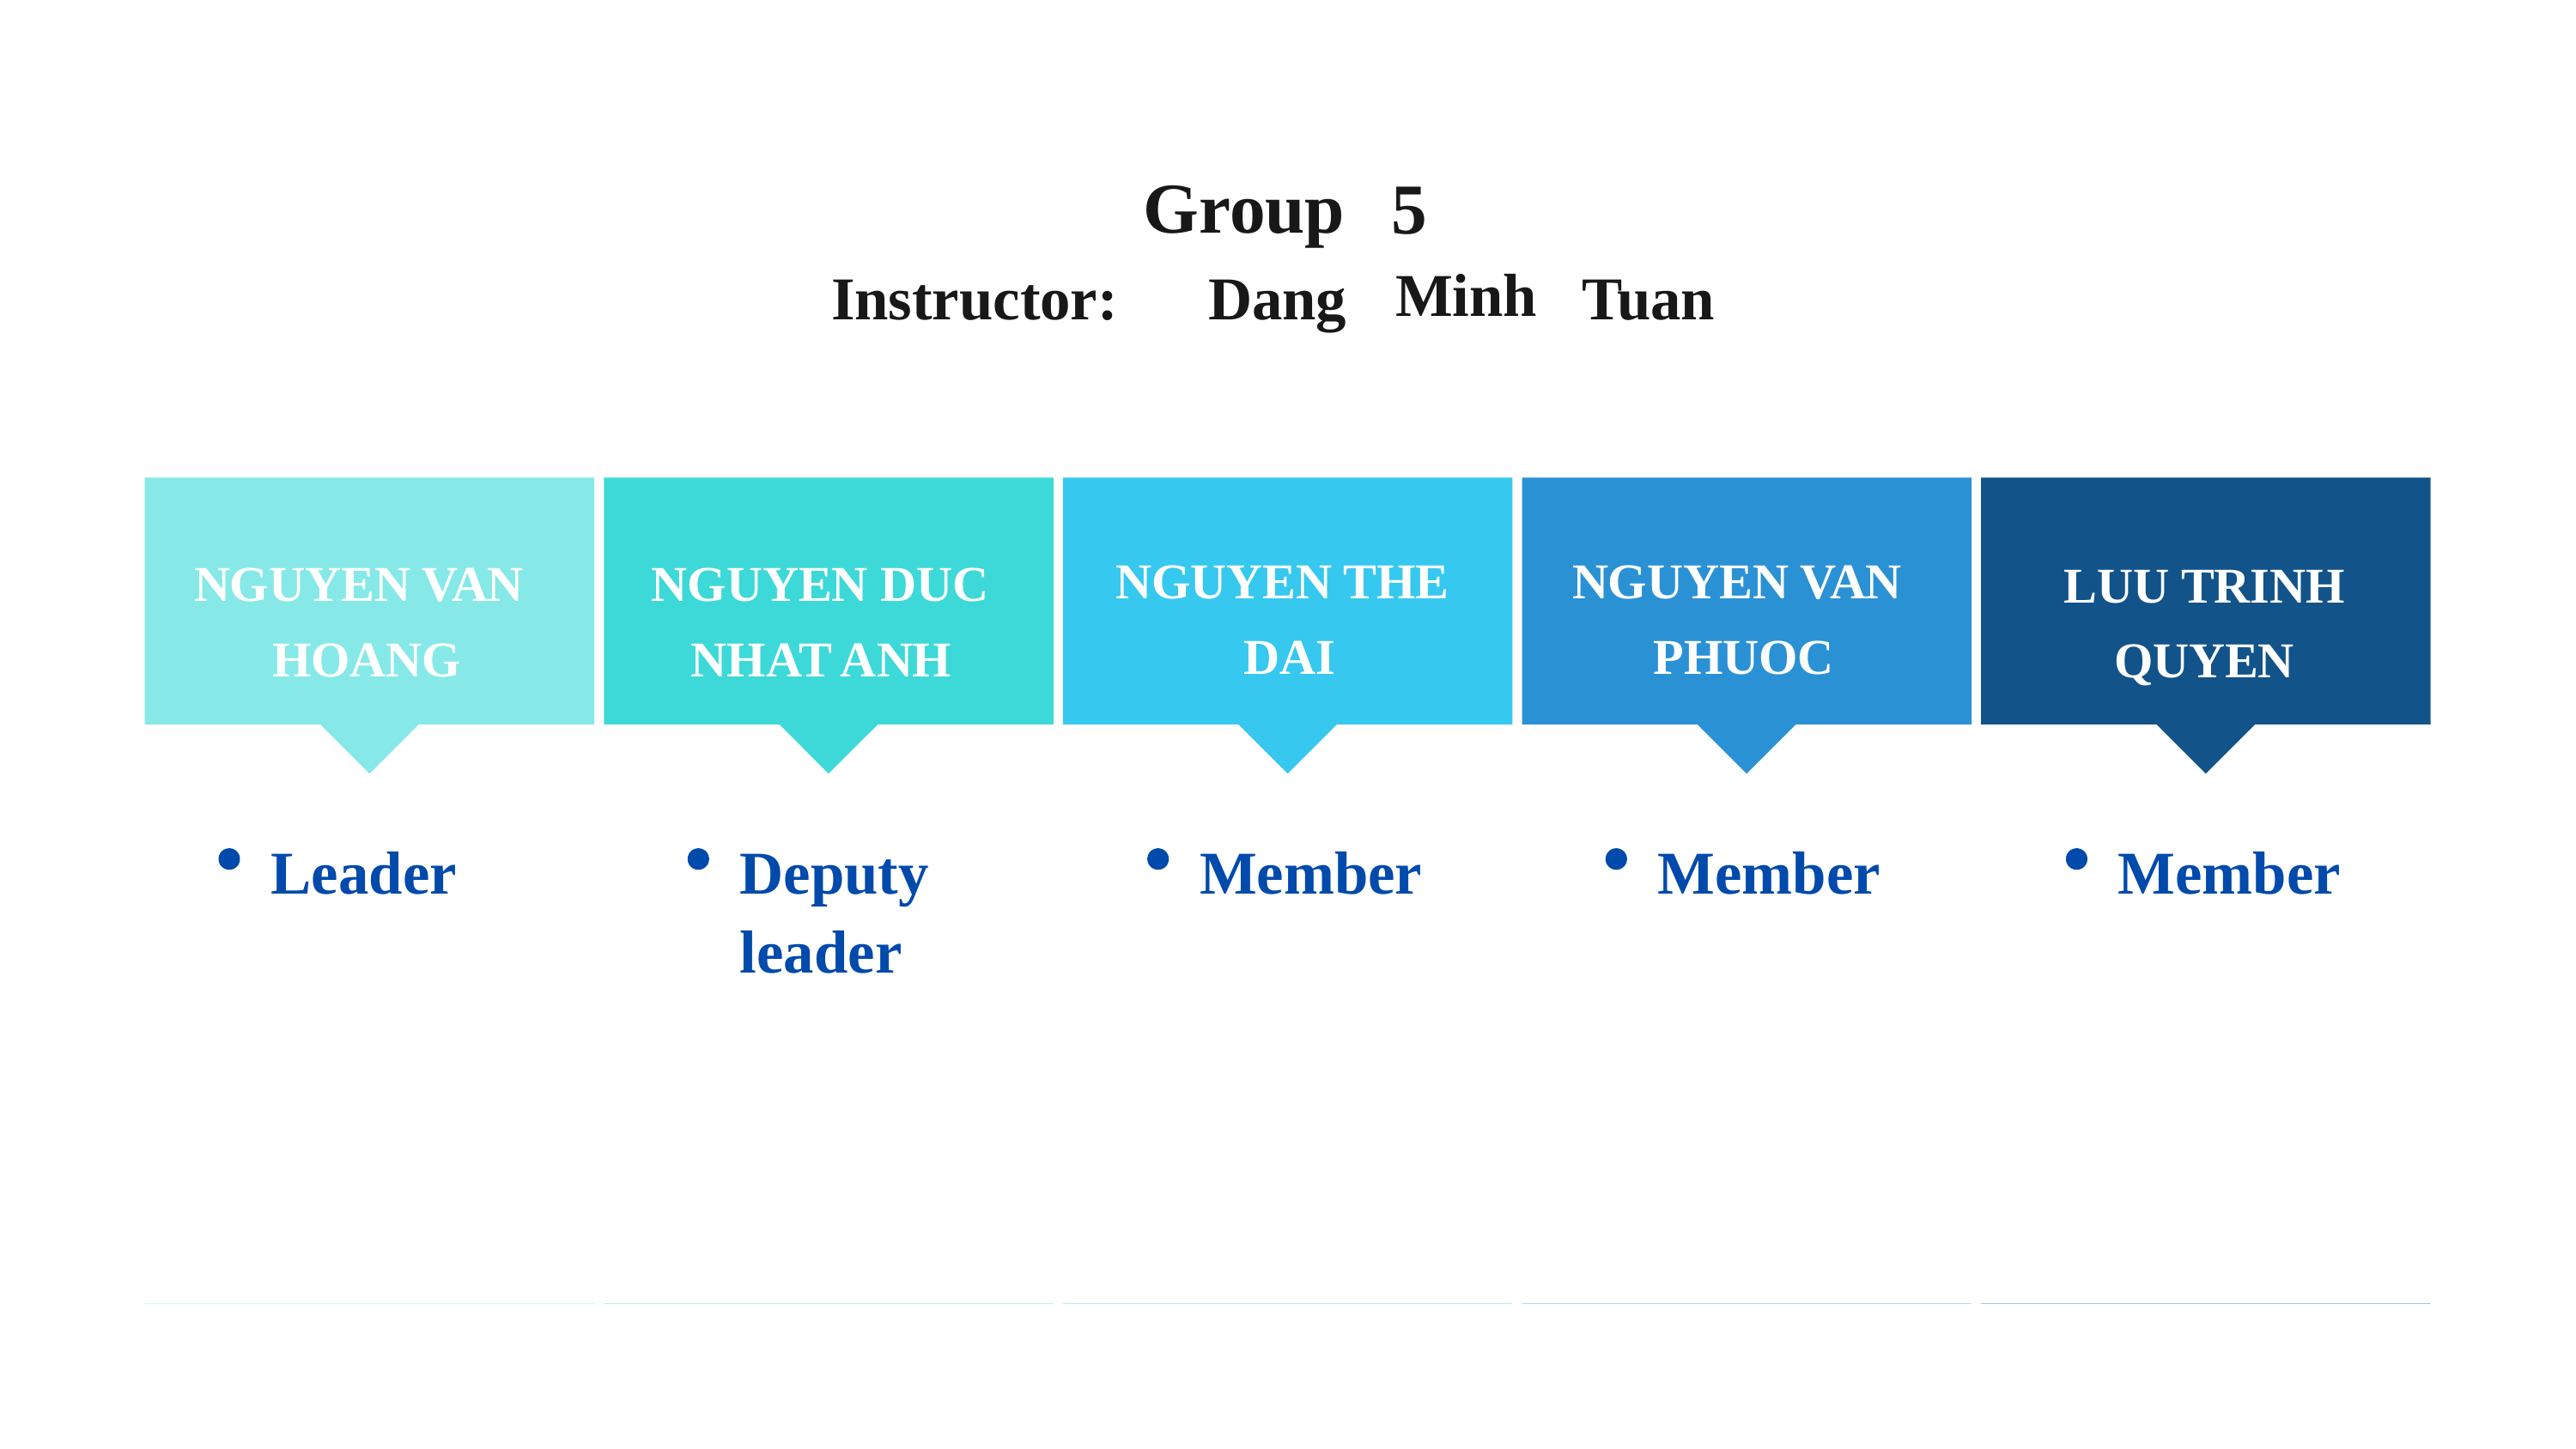

Group
5
Minh
Instructor:
Dang
Tuan

NGUYEN VAN
HOANG

NGUYEN DUC
NHAT ANH

NGUYEN THE
DAI

NGUYEN VAN
PHUOC

LUU TRINH
QUYEN

Leader
Deputy
leader
Member
Member
Member